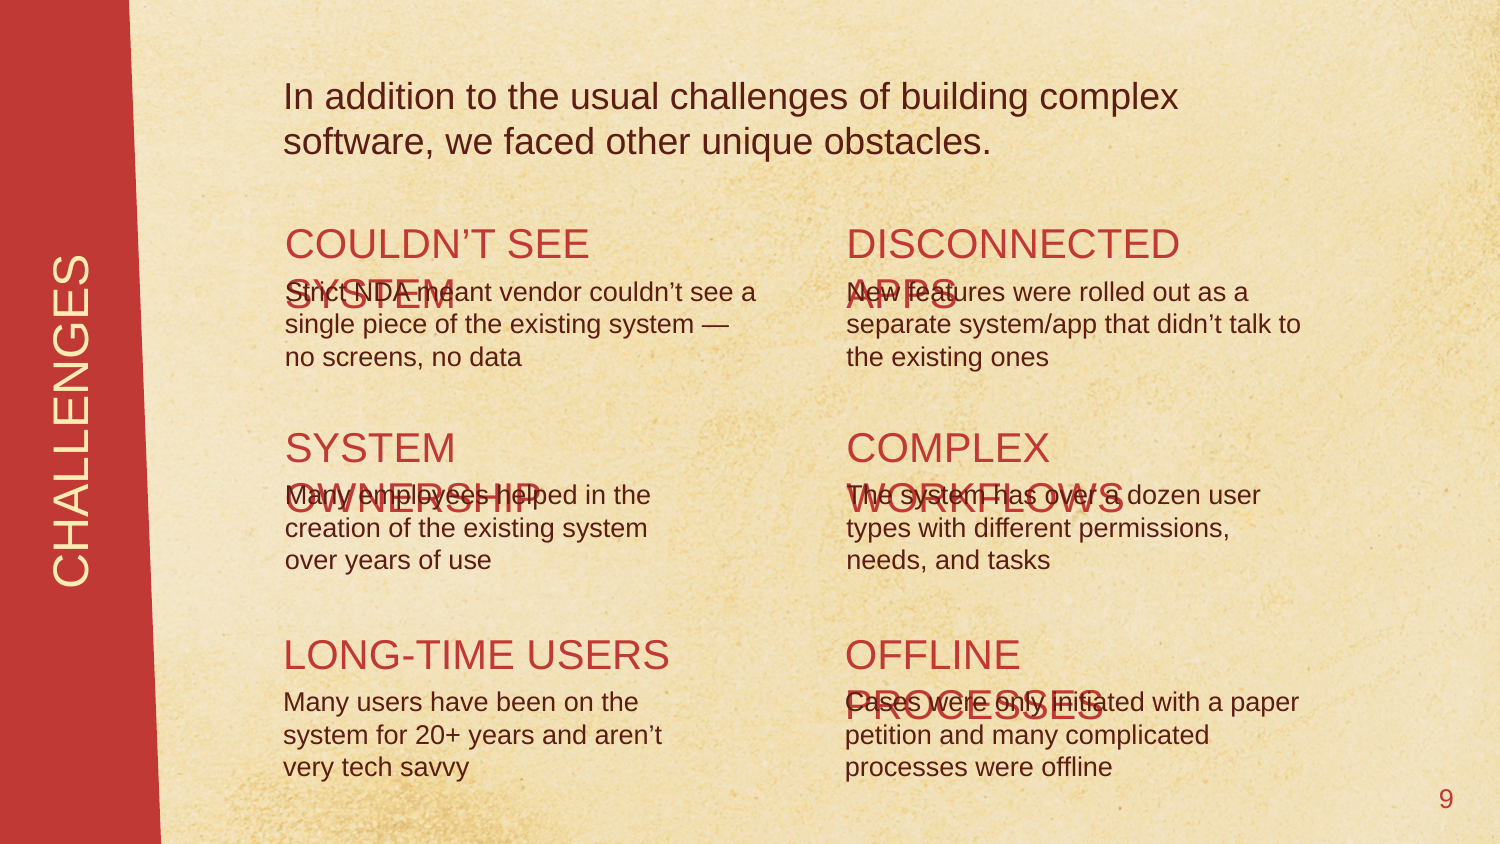

In addition to the usual challenges of building complex software, we faced other unique obstacles.
COULDN’T SEE SYSTEM
DISCONNECTED APPS
Strict NDA meant vendor couldn’t see a single piece of the existing system — no screens, no data
New features were rolled out as a separate system/app that didn’t talk to the existing ones
# CHALLENGES
SYSTEM OWNERSHIP
COMPLEX WORKFLOWS
Many employees helped in the creation of the existing system over years of use
The system has over a dozen user types with different permissions, needs, and tasks
LONG-TIME USERS
OFFLINE PROCESSES
Many users have been on the system for 20+ years and aren’t very tech savvy
Cases were only initiated with a paper petition and many complicated processes were offline
9